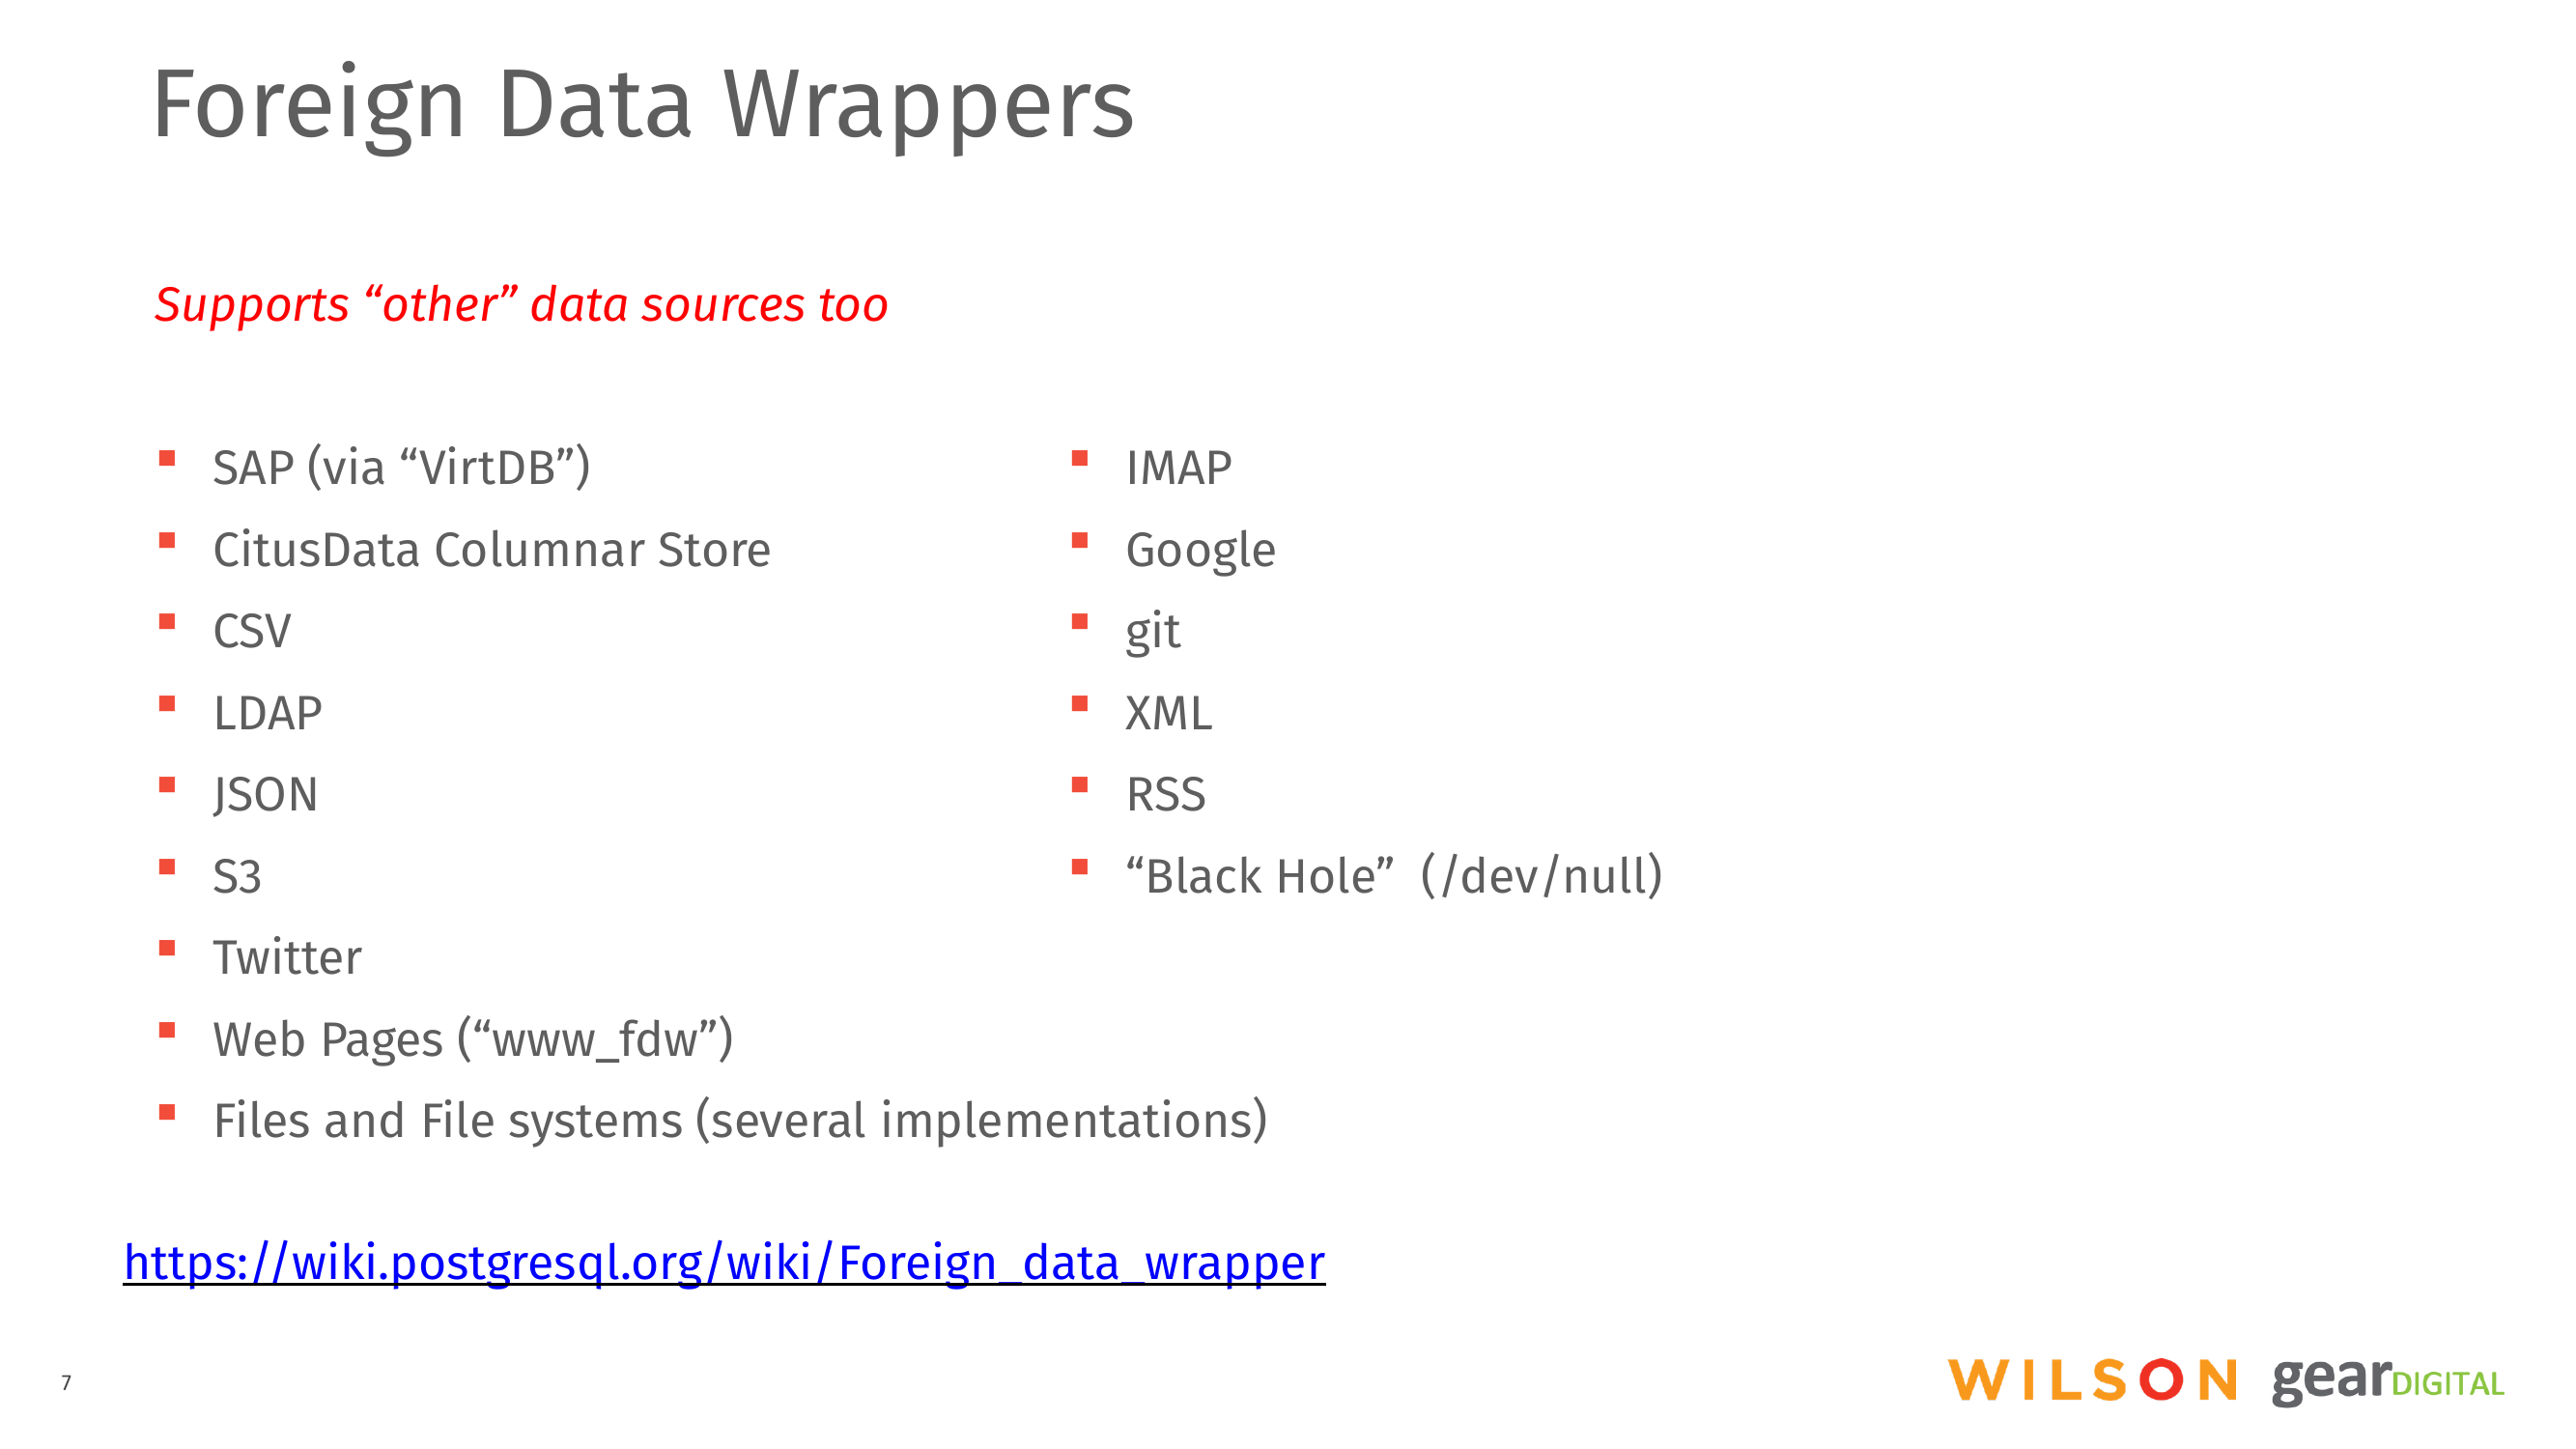

# Foreign Data Wrappers
Supports “other” data sources too
SAP (via “VirtDB”)
CitusData Columnar Store
CSV
LDAP
JSON
S3
Twitter
Web Pages (“www_fdw”)
Files and File systems (several implementations)

IMAP
Google
git
XML
RSS
“Black Hole”  (/dev/null)

https://wiki.postgresql.org/wiki/Foreign_data_wrapper
7